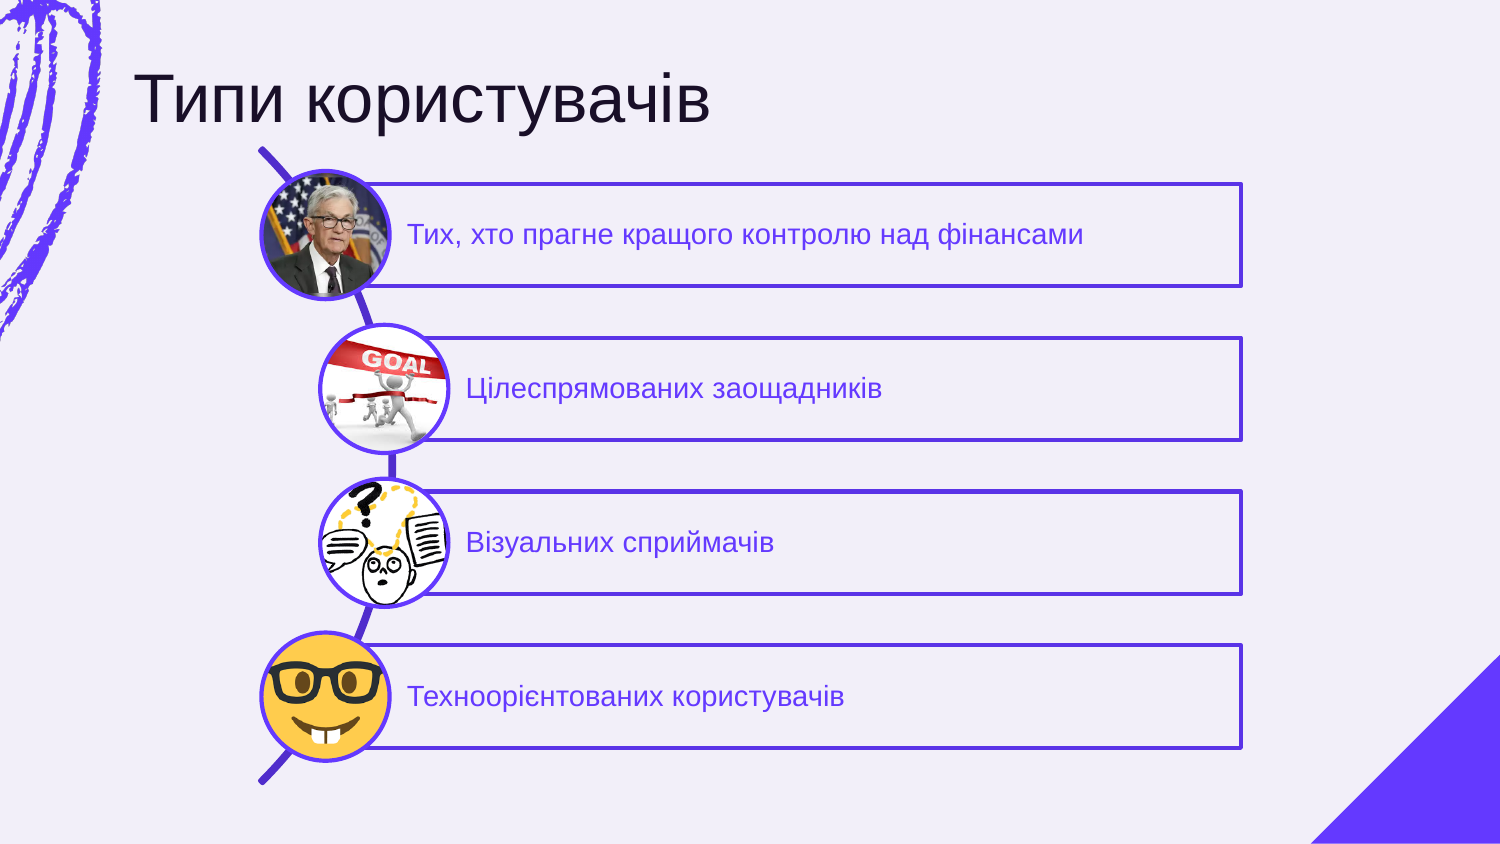

# Типи користувачів
Тих, хто прагне кращого контролю над фінансами
Цілеспрямованих заощадників
Візуальних сприймачів
Техноорієнтованих користувачів